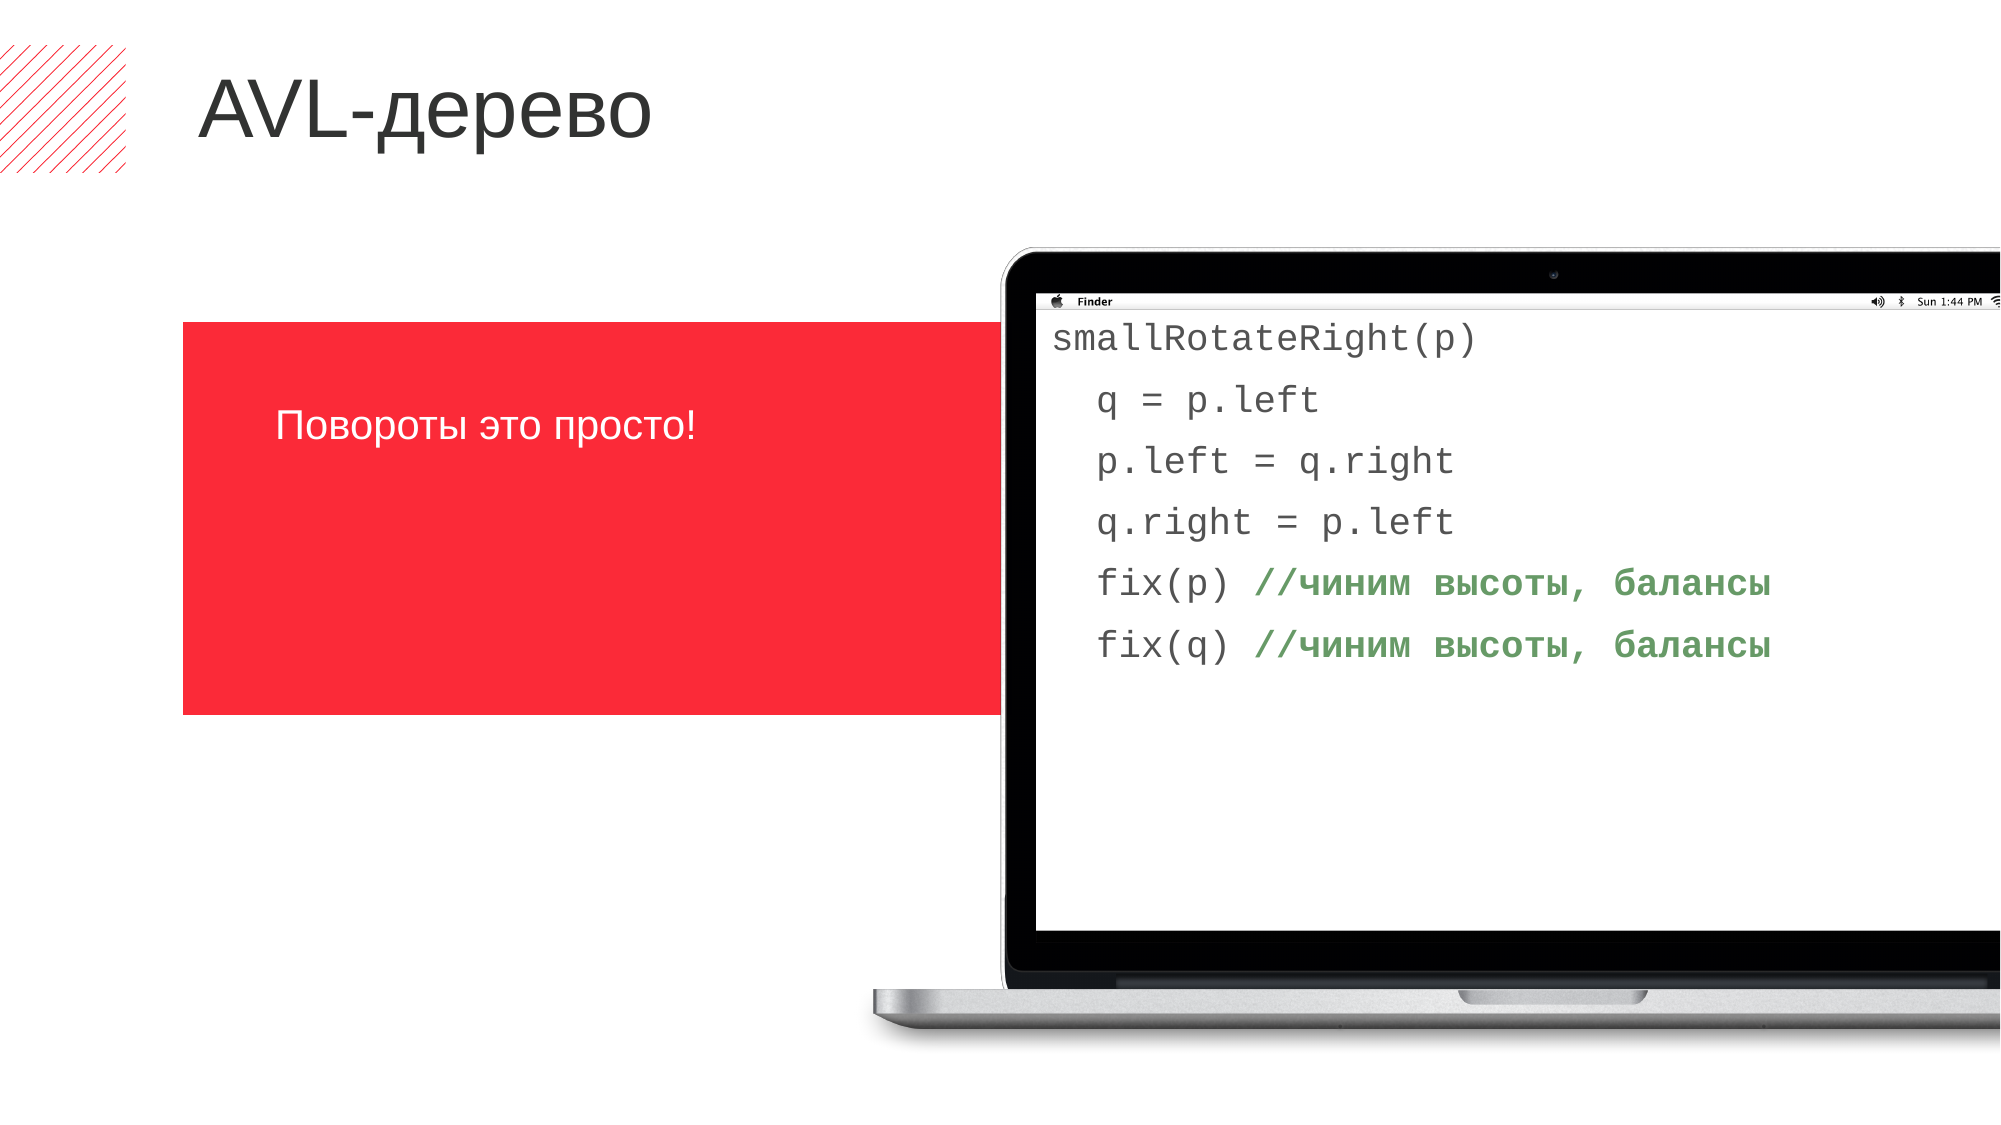

AVL-дерево
smallRotateRight(p)
  q = p.left
  p.left = q.right
  q.right = p.left
  fix(p) //чиним высоты, балансы
  fix(q) //чиним высоты, балансы

Повороты это просто!